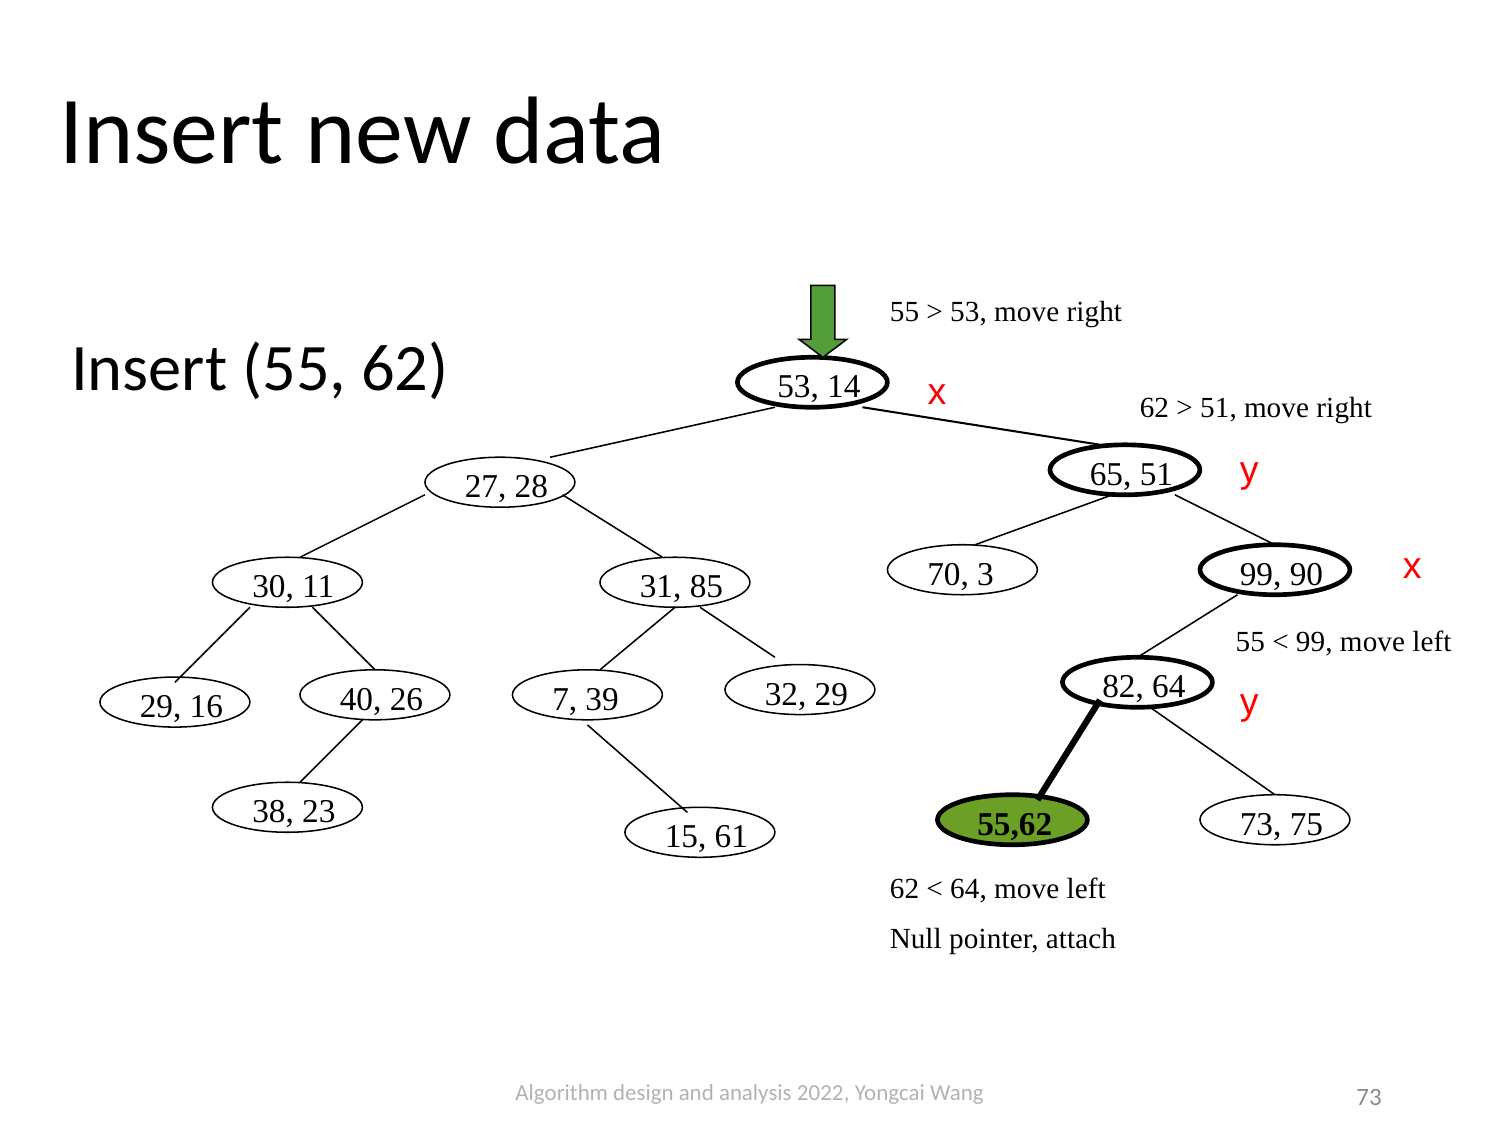

Insert new data

55 > 53, move right
Insert (55, 62)

53, 14
x
62 > 51, move right

y

65, 51

27, 28

x

70, 3

99, 90

30, 11

31, 85

55 < 99, move left

82, 64

32, 29

40, 26

7, 39
y

29, 16

38, 23

55,62

73, 75

15, 61
62 < 64, move left
Null pointer, attach
Algorithm design and analysis 2022, Yongcai Wang
73